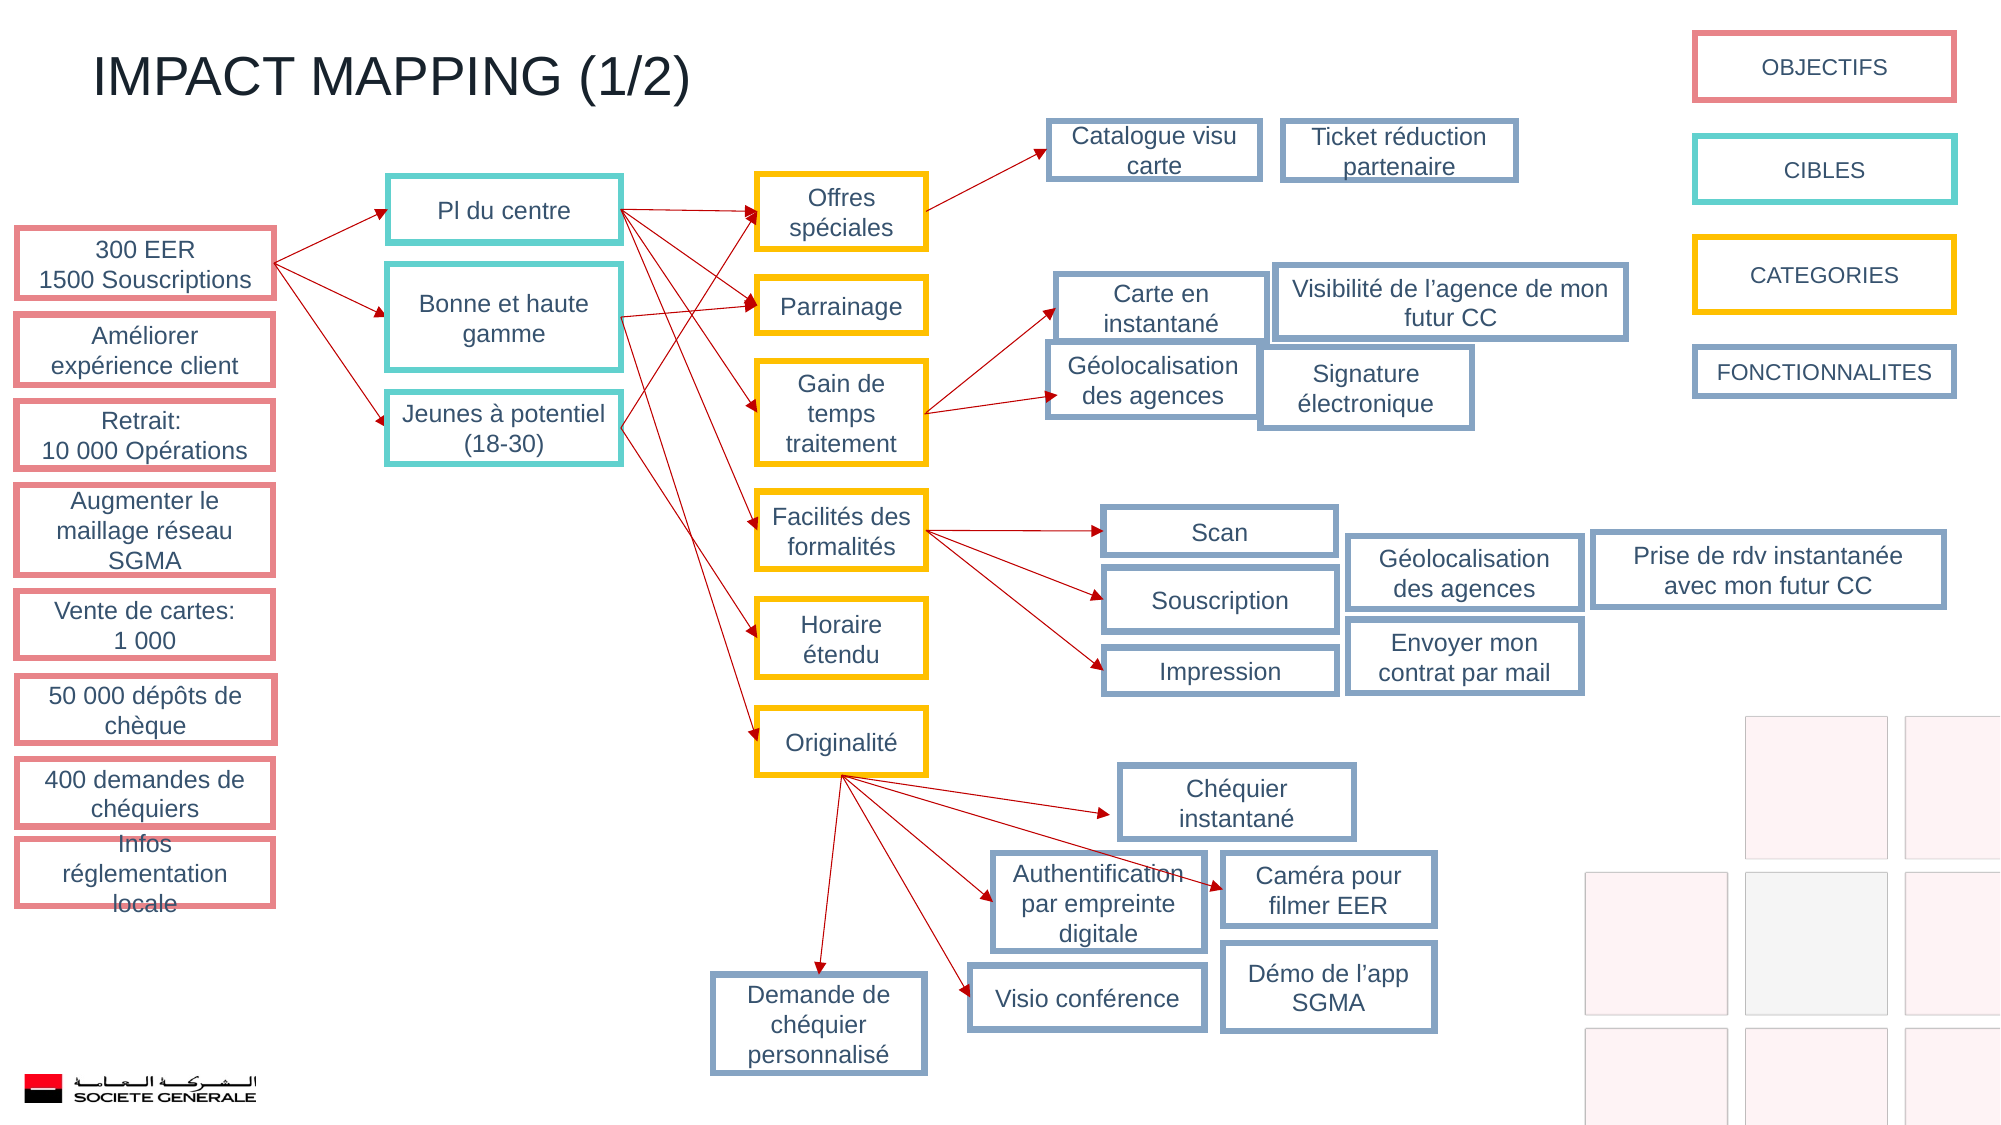

# Impact MAPPING (1/2)
OBJECTIFS
Catalogue visu carte
Ticket réduction partenaire
CIBLES
Offres spéciales
Pl du centre
300 EER
1500 Souscriptions
CATEGORIES
Bonne et haute gamme
Visibilité de l’agence de mon futur CC
Carte en instantané
Parrainage
Améliorer expérience client
Géolocalisation des agences
Signature électronique
FONCTIONNALITES
Gain de temps traitement
Jeunes à potentiel (18-30)
Retrait:
10 000 Opérations
Augmenter le maillage réseau SGMA
Facilités des formalités
Scan
Prise de rdv instantanée avec mon futur CC
Géolocalisation des agences
Souscription
Vente de cartes:
1 000
Horaire étendu
Envoyer mon contrat par mail
Impression
50 000 dépôts de chèque
Originalité
400 demandes de chéquiers
Chéquier instantané
Infos réglementation locale
Authentification par empreinte digitale
Caméra pour filmer EER
Démo de l’app SGMA
Visio conférence
Demande de chéquier personnalisé